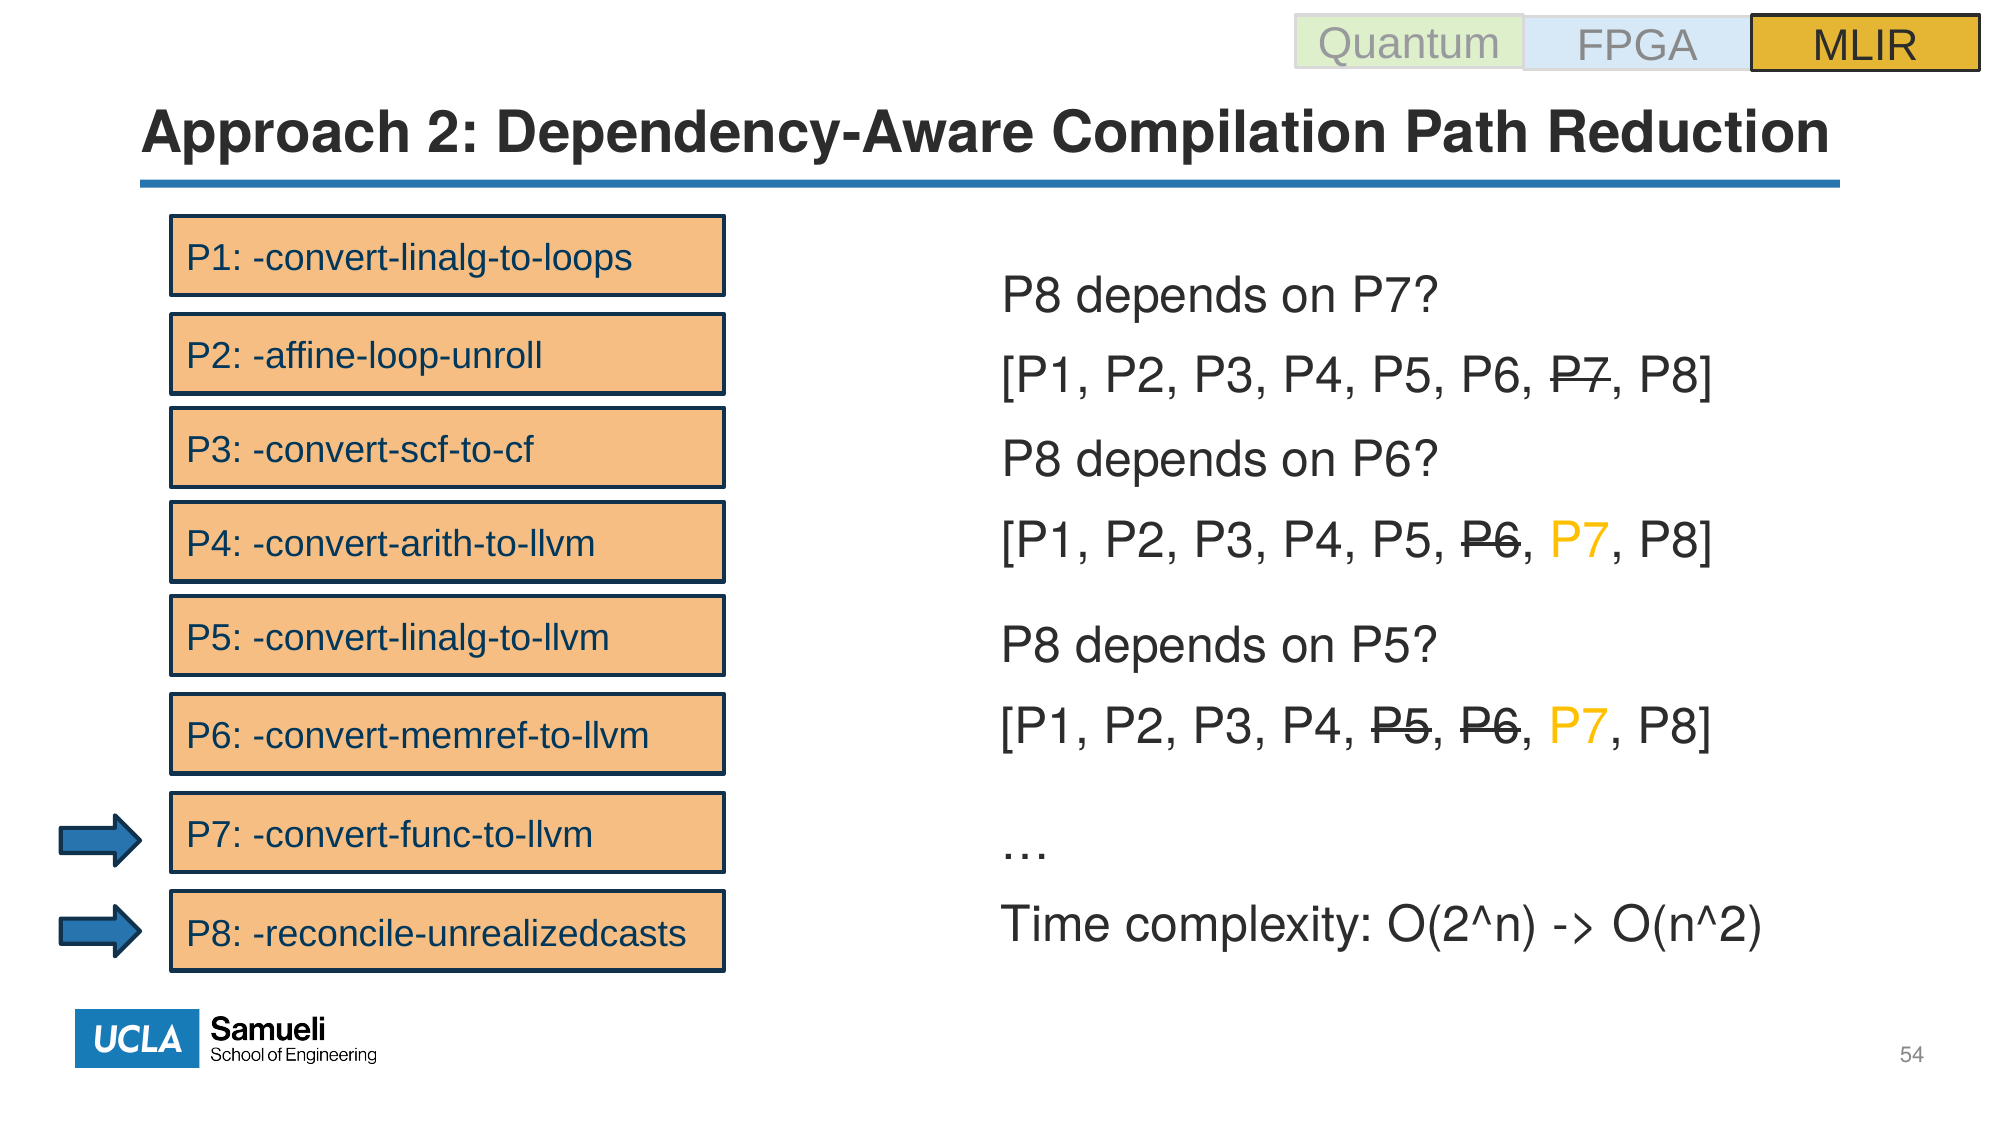

Quantum
MLIR
FPGA
# Approach 2: Dependency-Aware Compilation Path Reduction
P1: -convert-linalg-to-loops
P8 depends on P7?
[P1, P2, P3, P4, P5, P6, P7, P8]
P2: -affine-loop-unroll
P3: -convert-scf-to-cf
P8 depends on P6?
[P1, P2, P3, P4, P5, P6, P7, P8]
P4: -convert-arith-to-llvm
P5: -convert-linalg-to-llvm
P8 depends on P5?
[P1, P2, P3, P4, P5, P6, P7, P8]

P6: -convert-memref-to-llvm
P7: -convert-func-to-llvm
…

P8: -reconcile-unrealizedcasts
Time complexity: O(2^n) -> O(n^2)

54